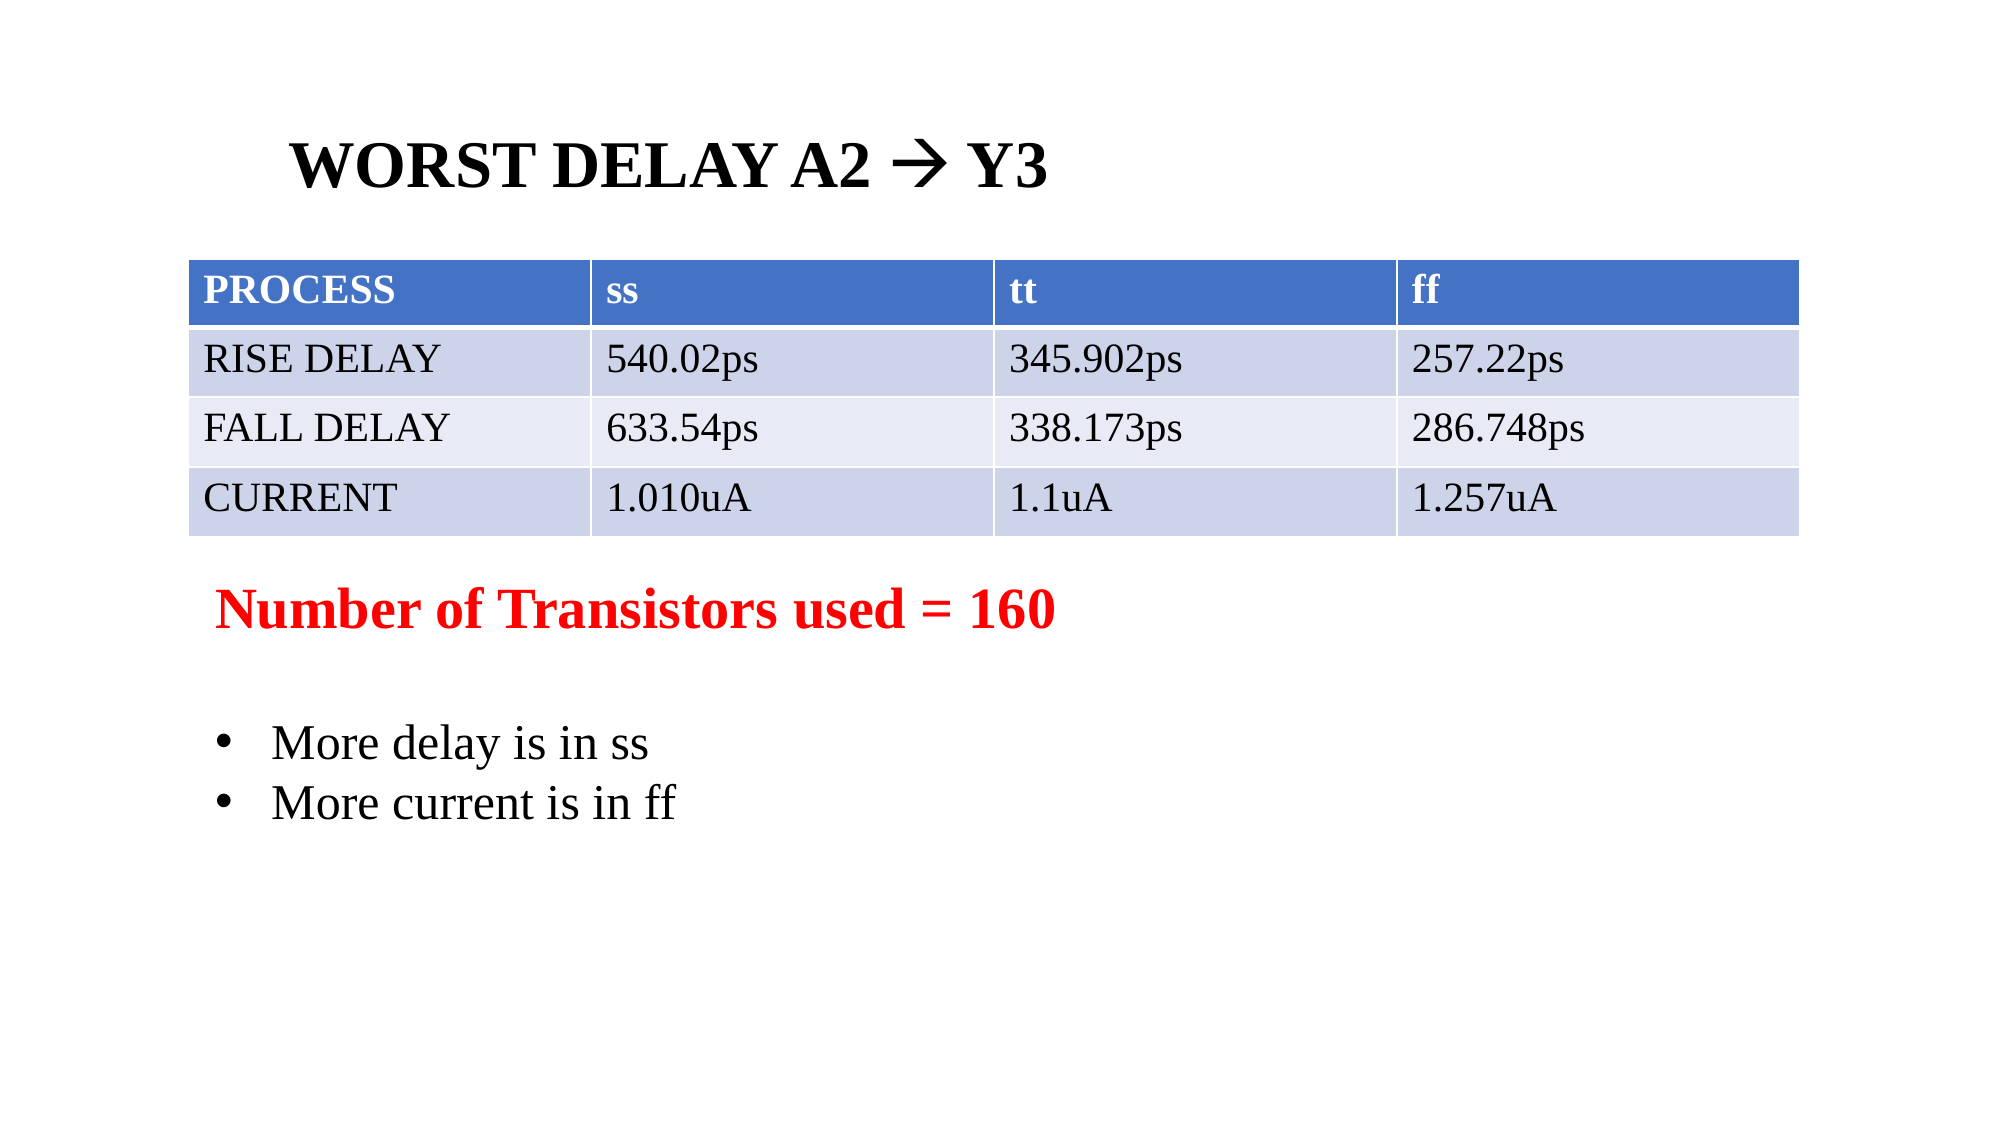

WORST DELAY A2 🡪 Y3
| PROCESS | ss | tt | ff |
| --- | --- | --- | --- |
| RISE DELAY | 540.02ps | 345.902ps | 257.22ps |
| FALL DELAY | 633.54ps | 338.173ps | 286.748ps |
| CURRENT | 1.010uA | 1.1uA | 1.257uA |
Number of Transistors used = 160

More delay is in ss
More current is in ff